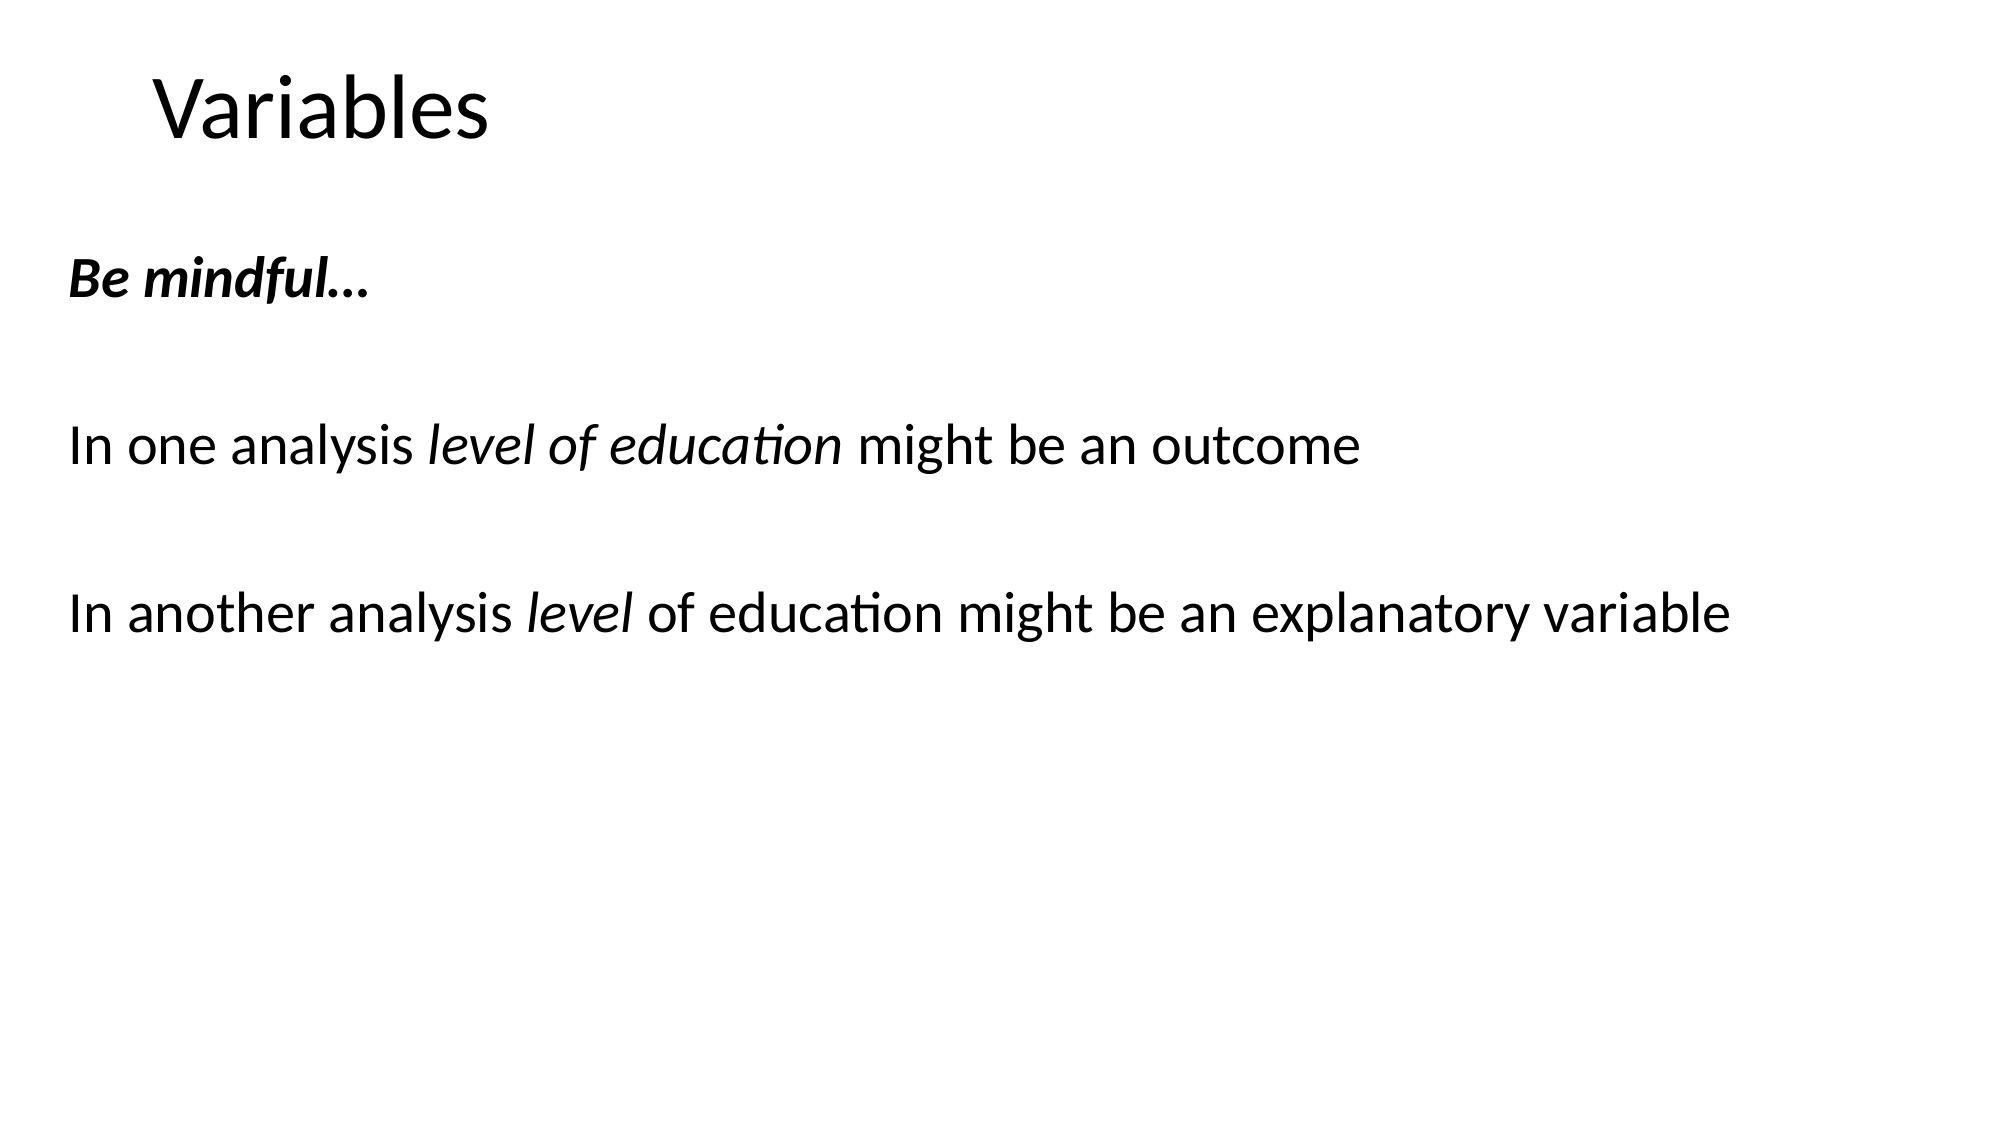

# Variables
Be mindful…

In one analysis level of education might be an outcome

In another analysis level of education might be an explanatory variable